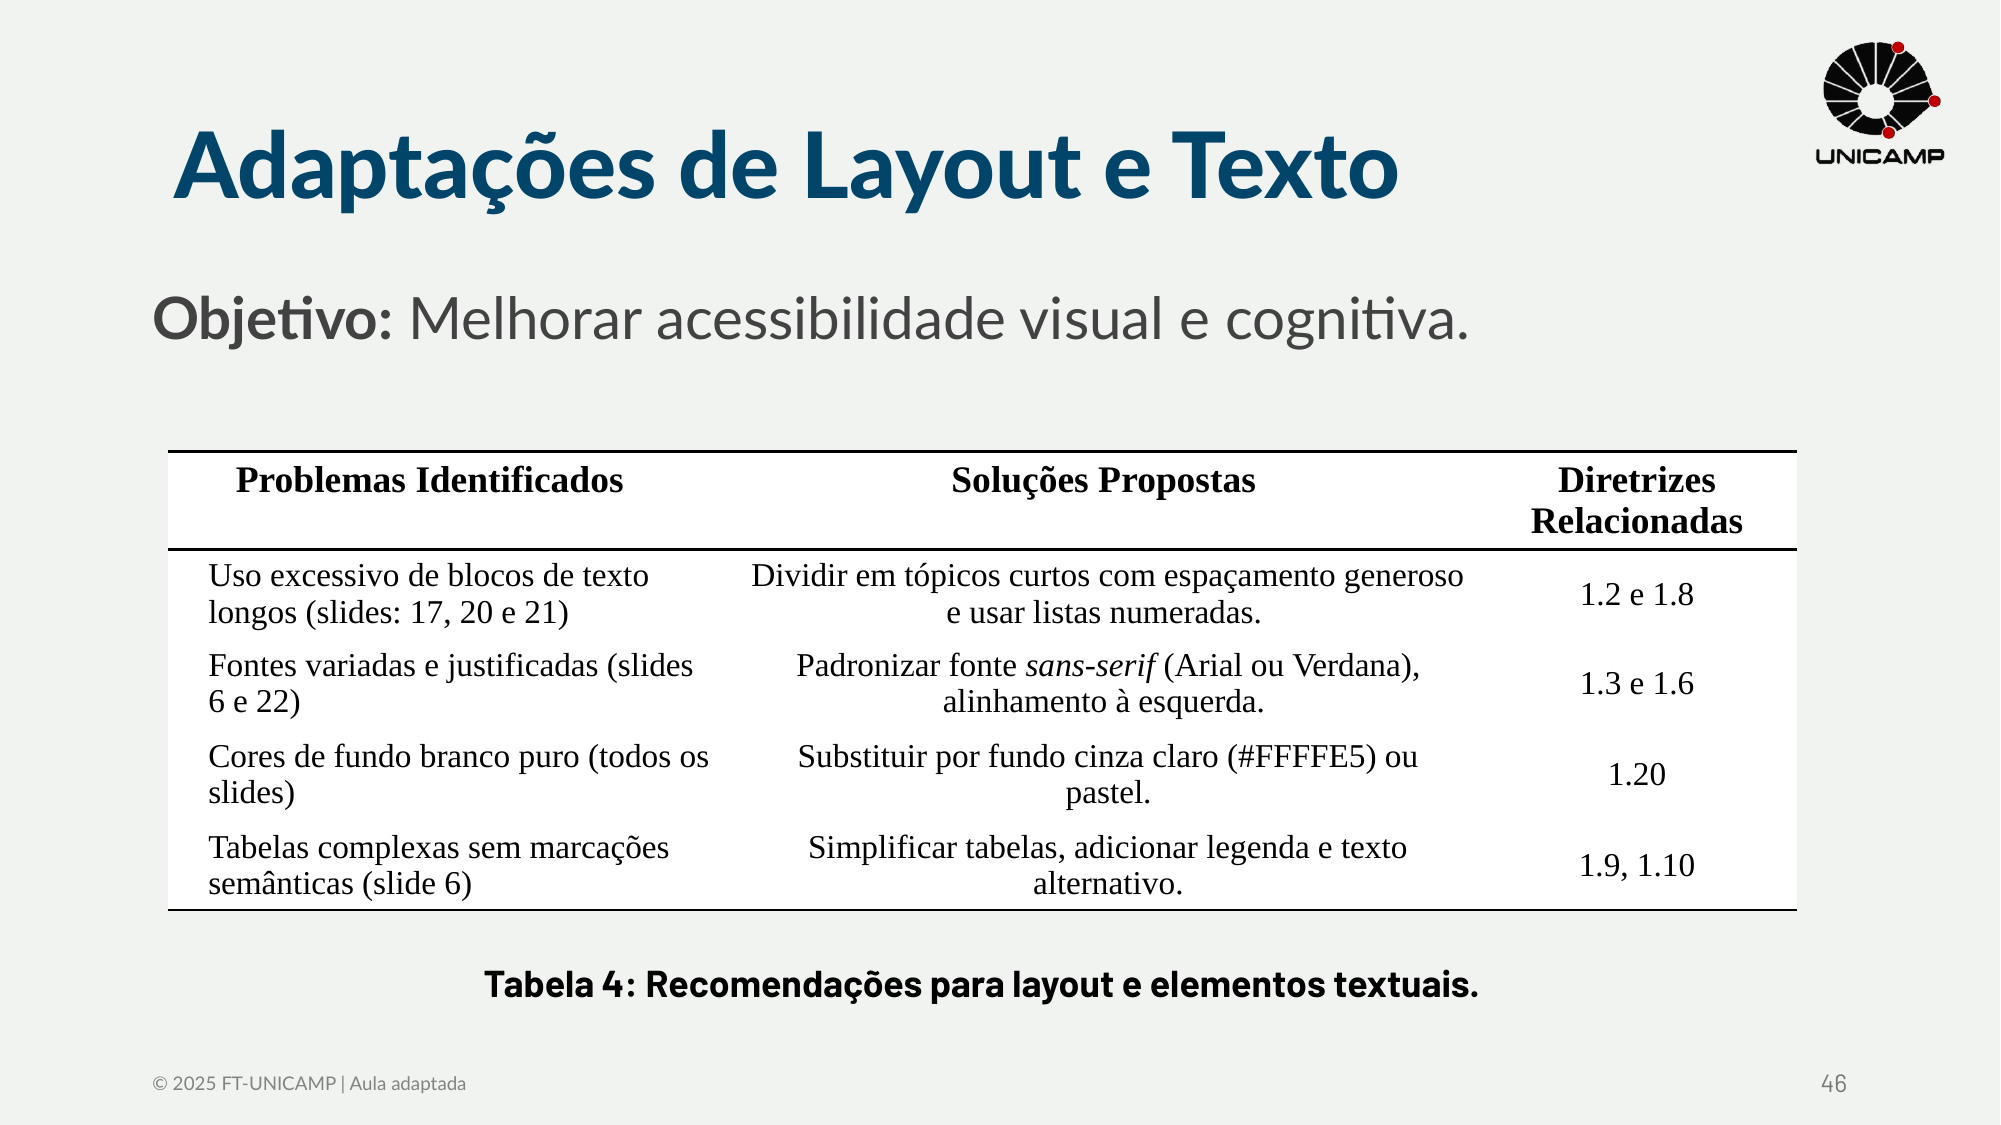

# Adaptações de Layout e Texto
Objetivo: Melhorar acessibilidade visual e cognitiva.
| Problemas Identificados | Soluções Propostas | Diretrizes Relacionadas |
| --- | --- | --- |
| Uso excessivo de blocos de texto longos (slides: 17, 20 e 21) | Dividir em tópicos curtos com espaçamento generoso e usar listas numeradas. | 1.2 e 1.8 |
| Fontes variadas e justificadas (slides 6 e 22) | Padronizar fonte sans-serif (Arial ou Verdana), alinhamento à esquerda. | 1.3 e 1.6 |
| Cores de fundo branco puro (todos os slides) | Substituir por fundo cinza claro (#FFFFE5) ou pastel. | 1.20 |
| Tabelas complexas sem marcações semânticas (slide 6) | Simplificar tabelas, adicionar legenda e texto alternativo. | 1.9, 1.10 |
Tabela 4: Recomendações para layout e elementos textuais.
© 2025 FT-UNICAMP | Aula adaptada
46